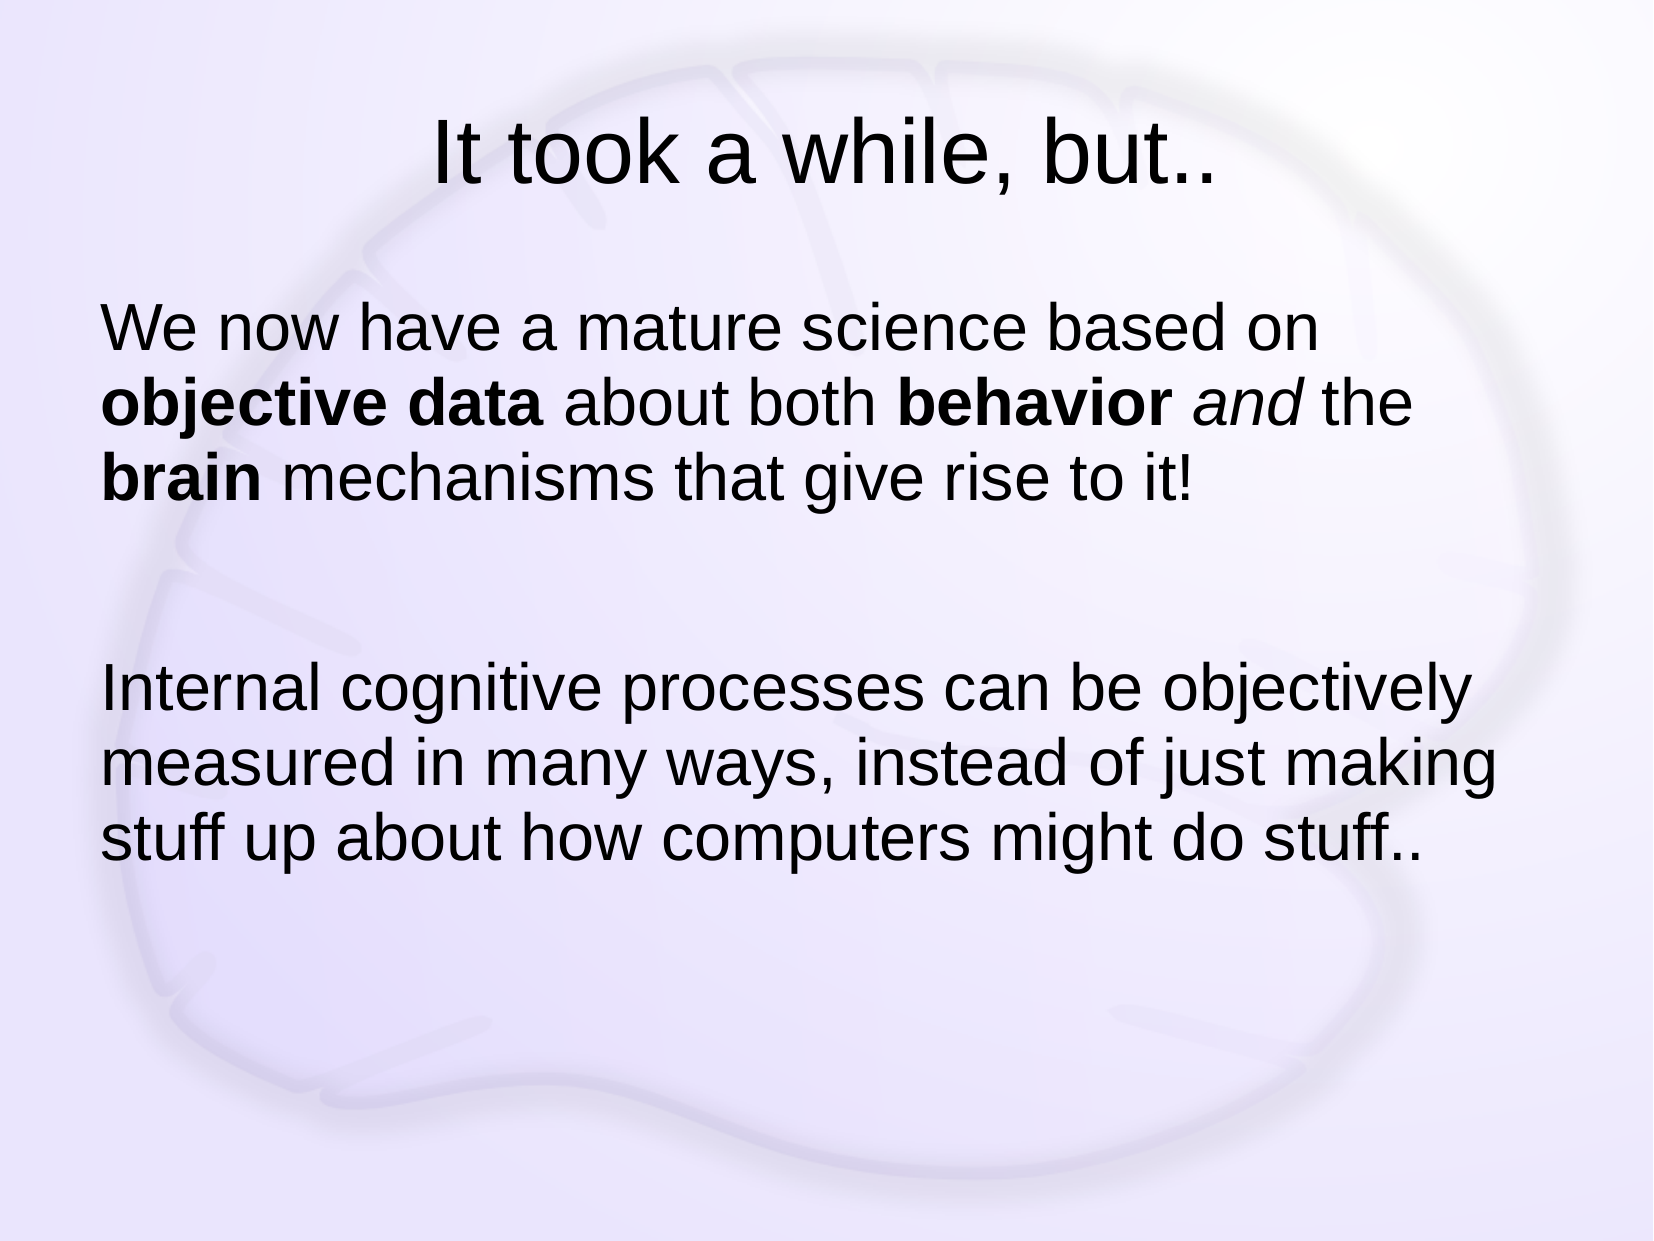

# It took a while, but..
We now have a mature science based on objective data about both behavior and the brain mechanisms that give rise to it!

Internal cognitive processes can be objectively measured in many ways, instead of just making stuff up about how computers might do stuff..